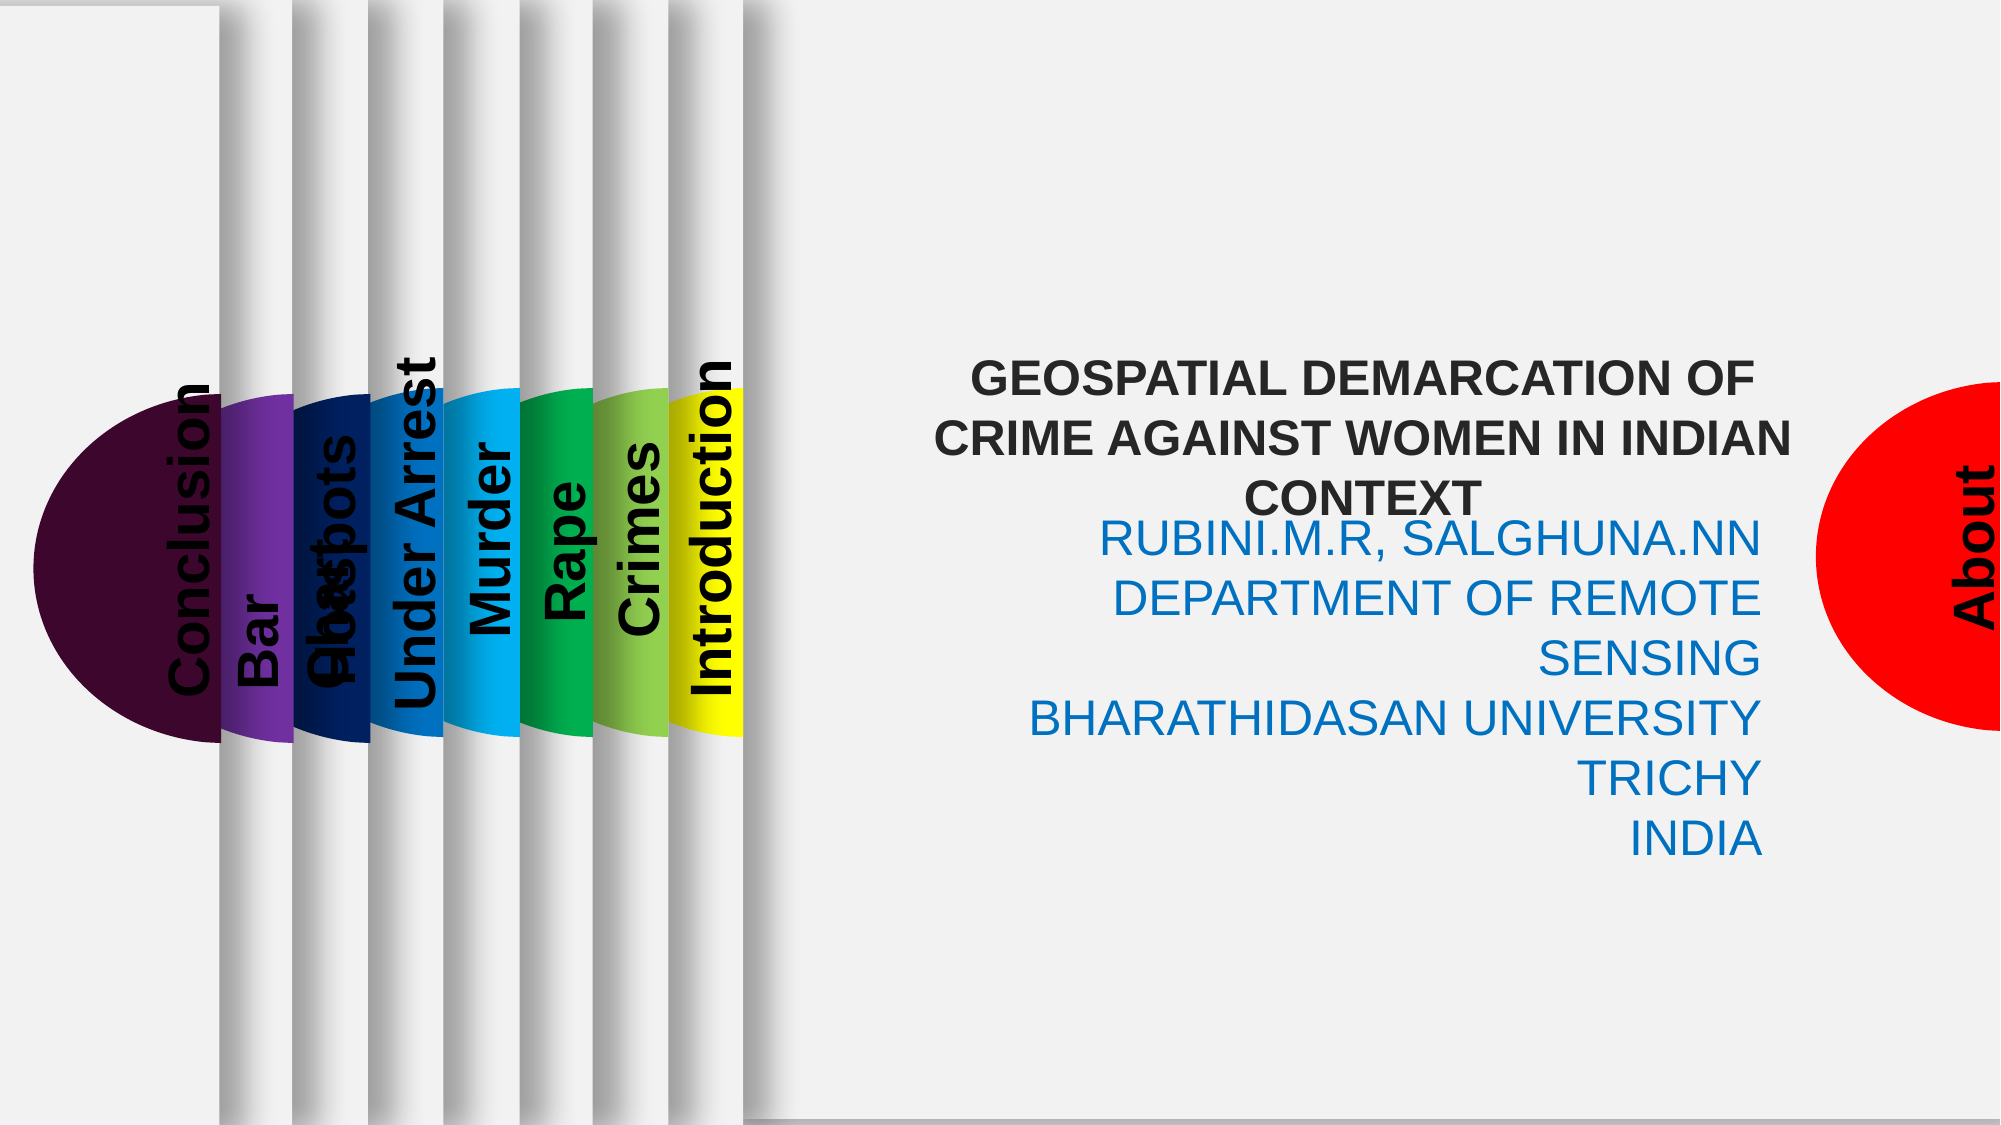

#
GEOSPATIAL DEMARCATION OF CRIME AGAINST WOMEN IN INDIAN CONTEXT

Hotspots

Under Arrest
Introduction
Conclusion
Rape
Bar Chart

About
Murder
Crimes
RUBINI.M.R, SALGHUNA.NN
DEPARTMENT OF REMOTE SENSING
BHARATHIDASAN UNIVERSITY
TRICHY
INDIA